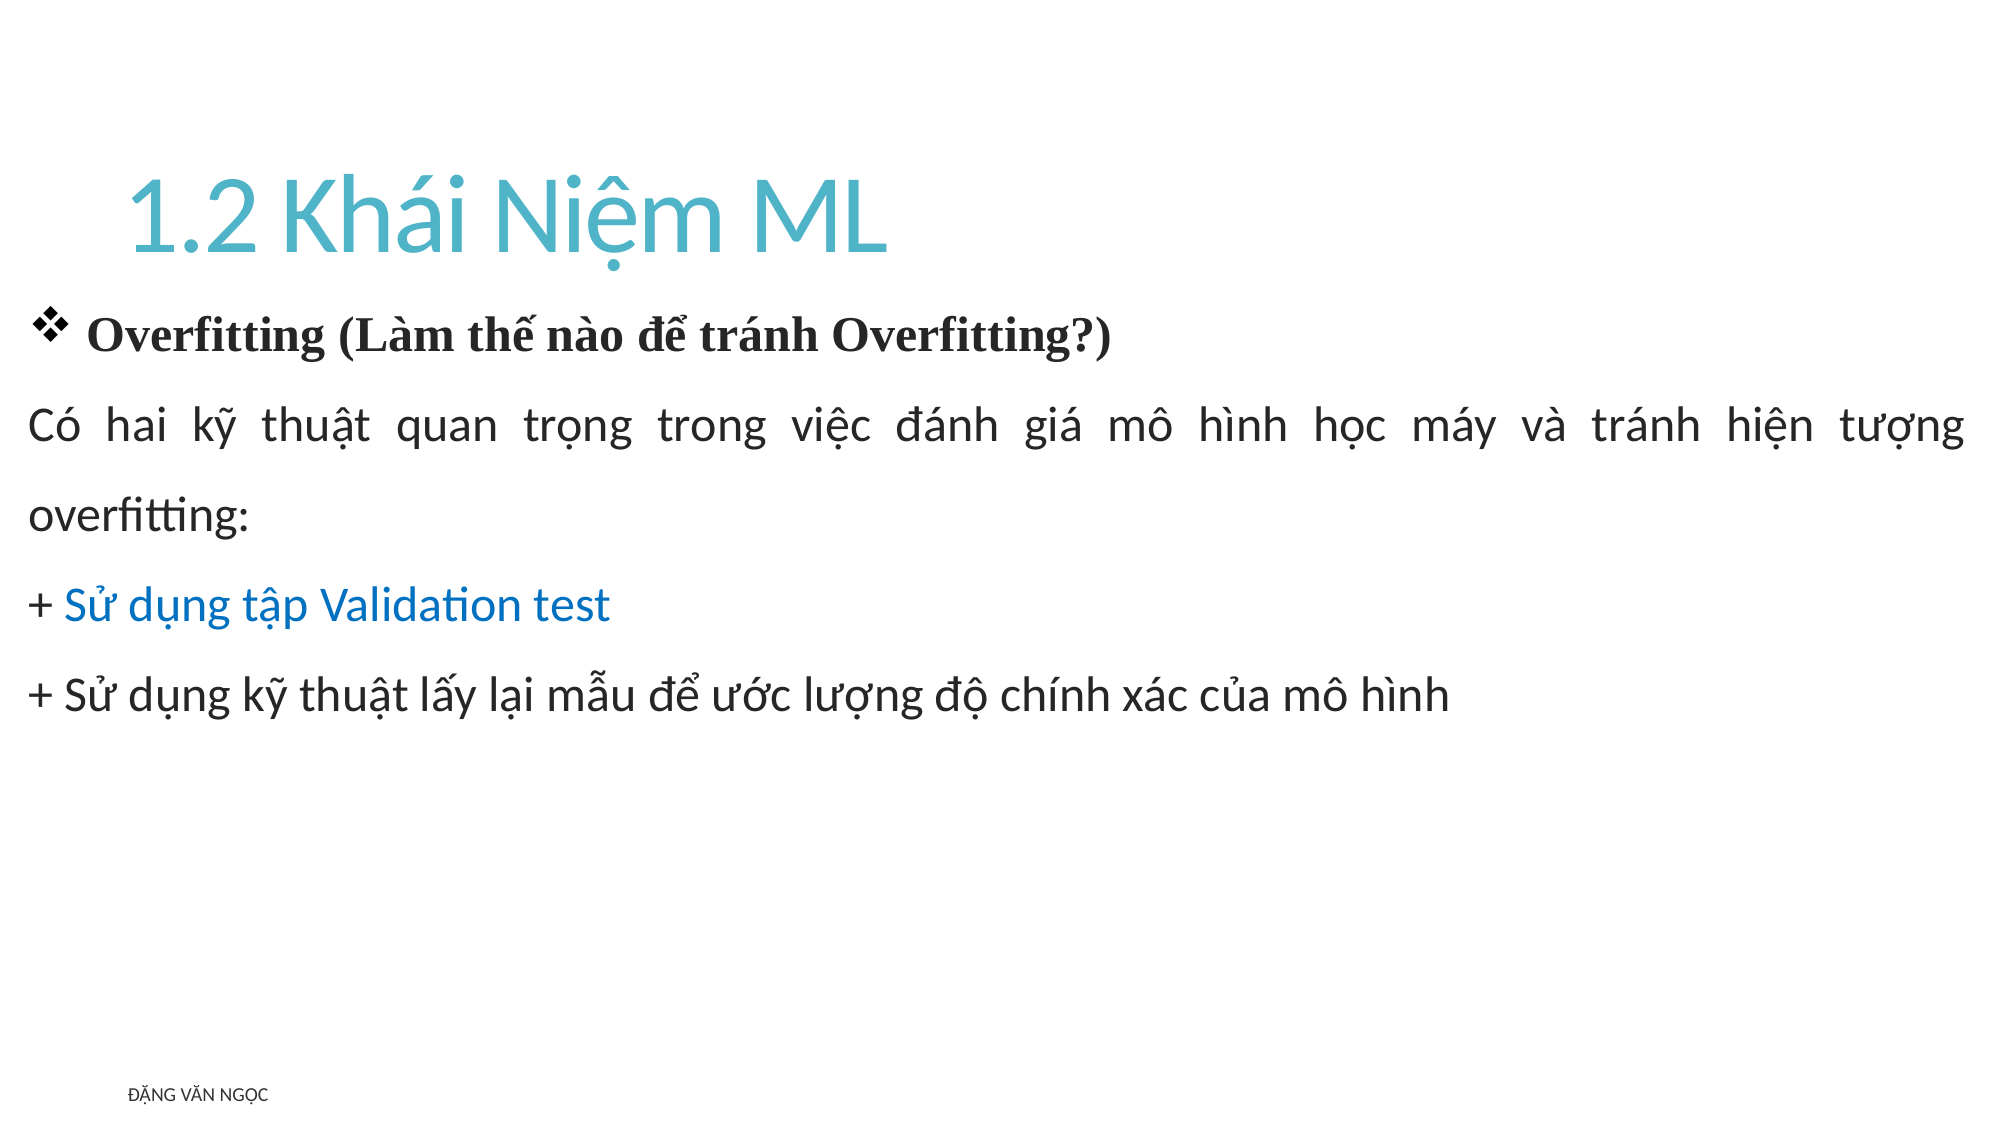

# 1.2 Khái Niệm ML
 Overfitting (Làm thế nào để tránh Overfitting?)
Có hai kỹ thuật quan trọng trong việc đánh giá mô hình học máy và tránh hiện tượng overfitting:
+ Sử dụng tập Validation test
+ Sử dụng kỹ thuật lấy lại mẫu để ước lượng độ chính xác của mô hình

Đặng Văn Ngọc